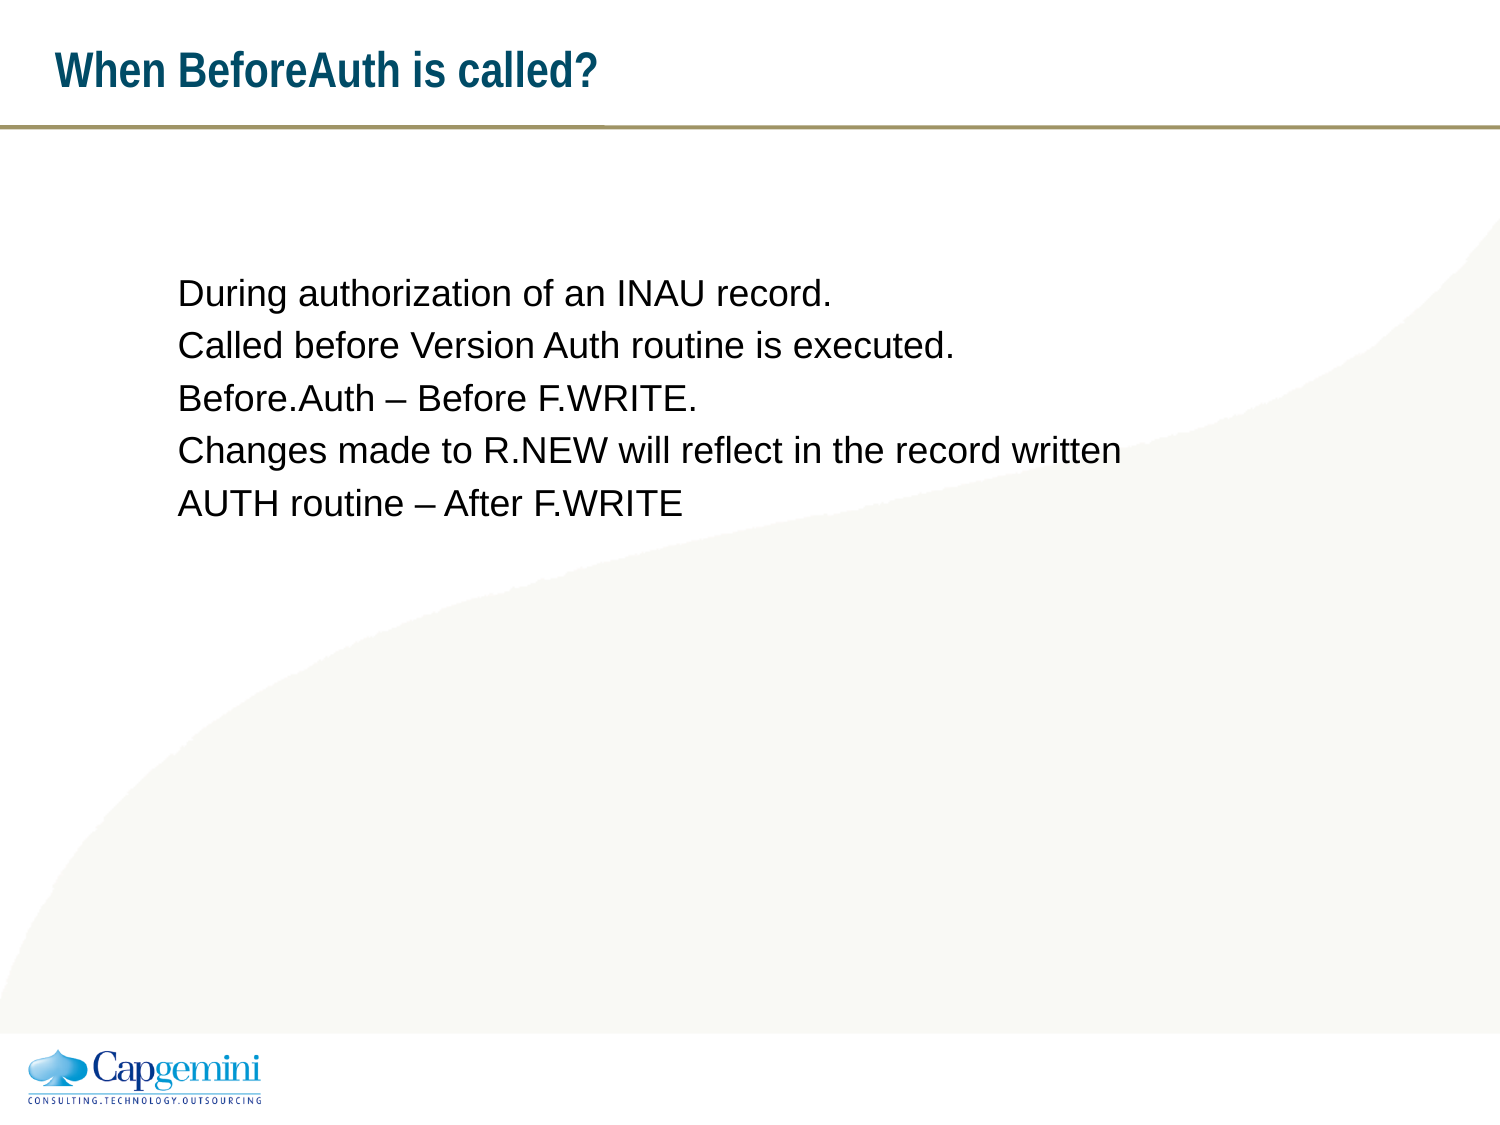

# When BeforeAuth is called?
During authorization of an INAU record.
Called before Version Auth routine is executed.
Before.Auth – Before F.WRITE.
Changes made to R.NEW will reflect in the record written
AUTH routine – After F.WRITE